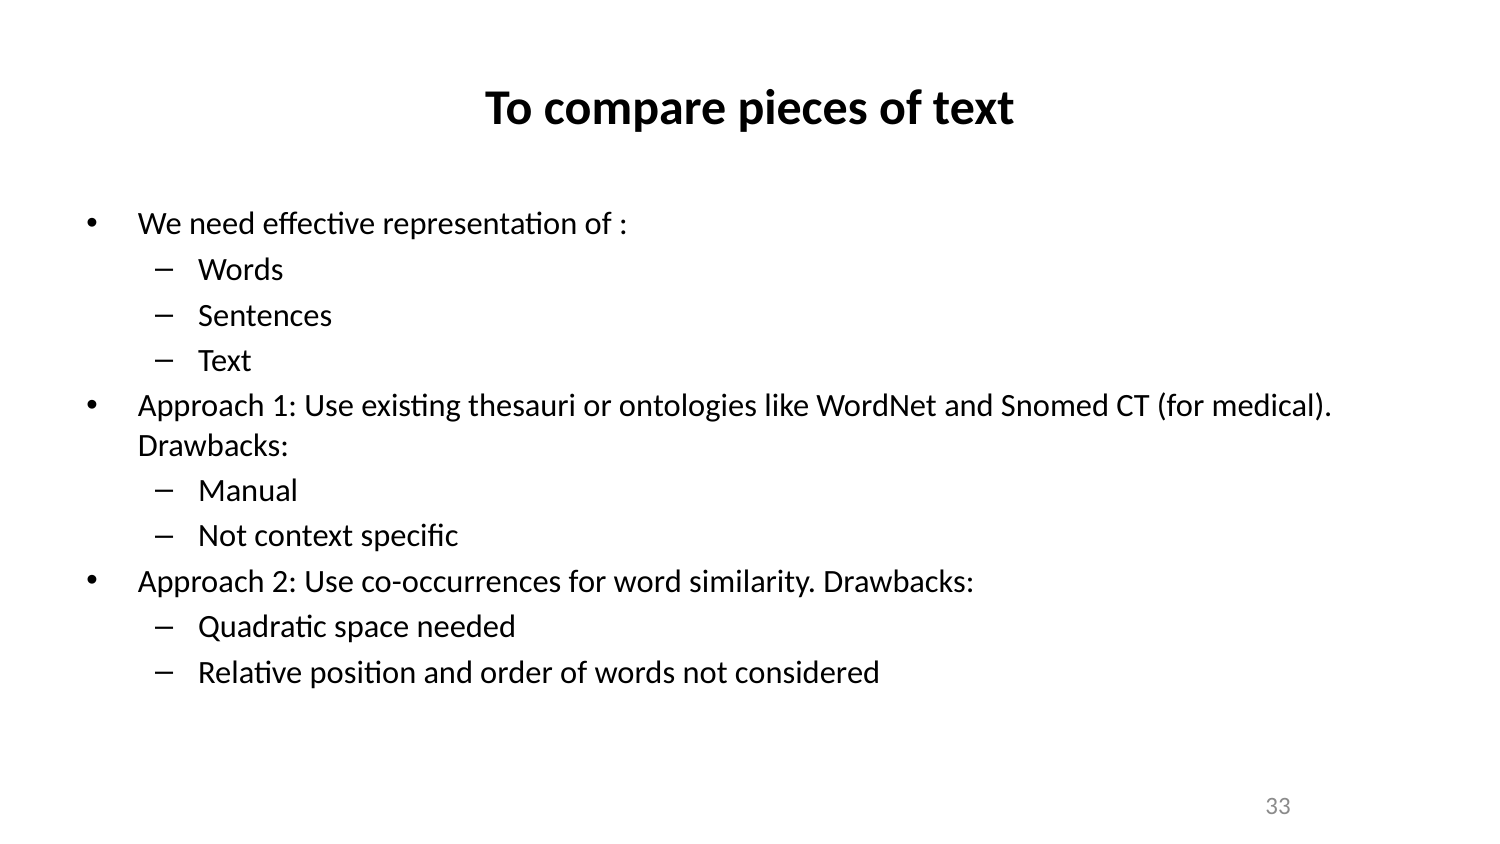

# To compare pieces of text
We need effective representation of :
Words
Sentences
Text
Approach 1: Use existing thesauri or ontologies like WordNet and Snomed CT (for medical). Drawbacks:
Manual
Not context specific
Approach 2: Use co-occurrences for word similarity. Drawbacks:
Quadratic space needed
Relative position and order of words not considered

33